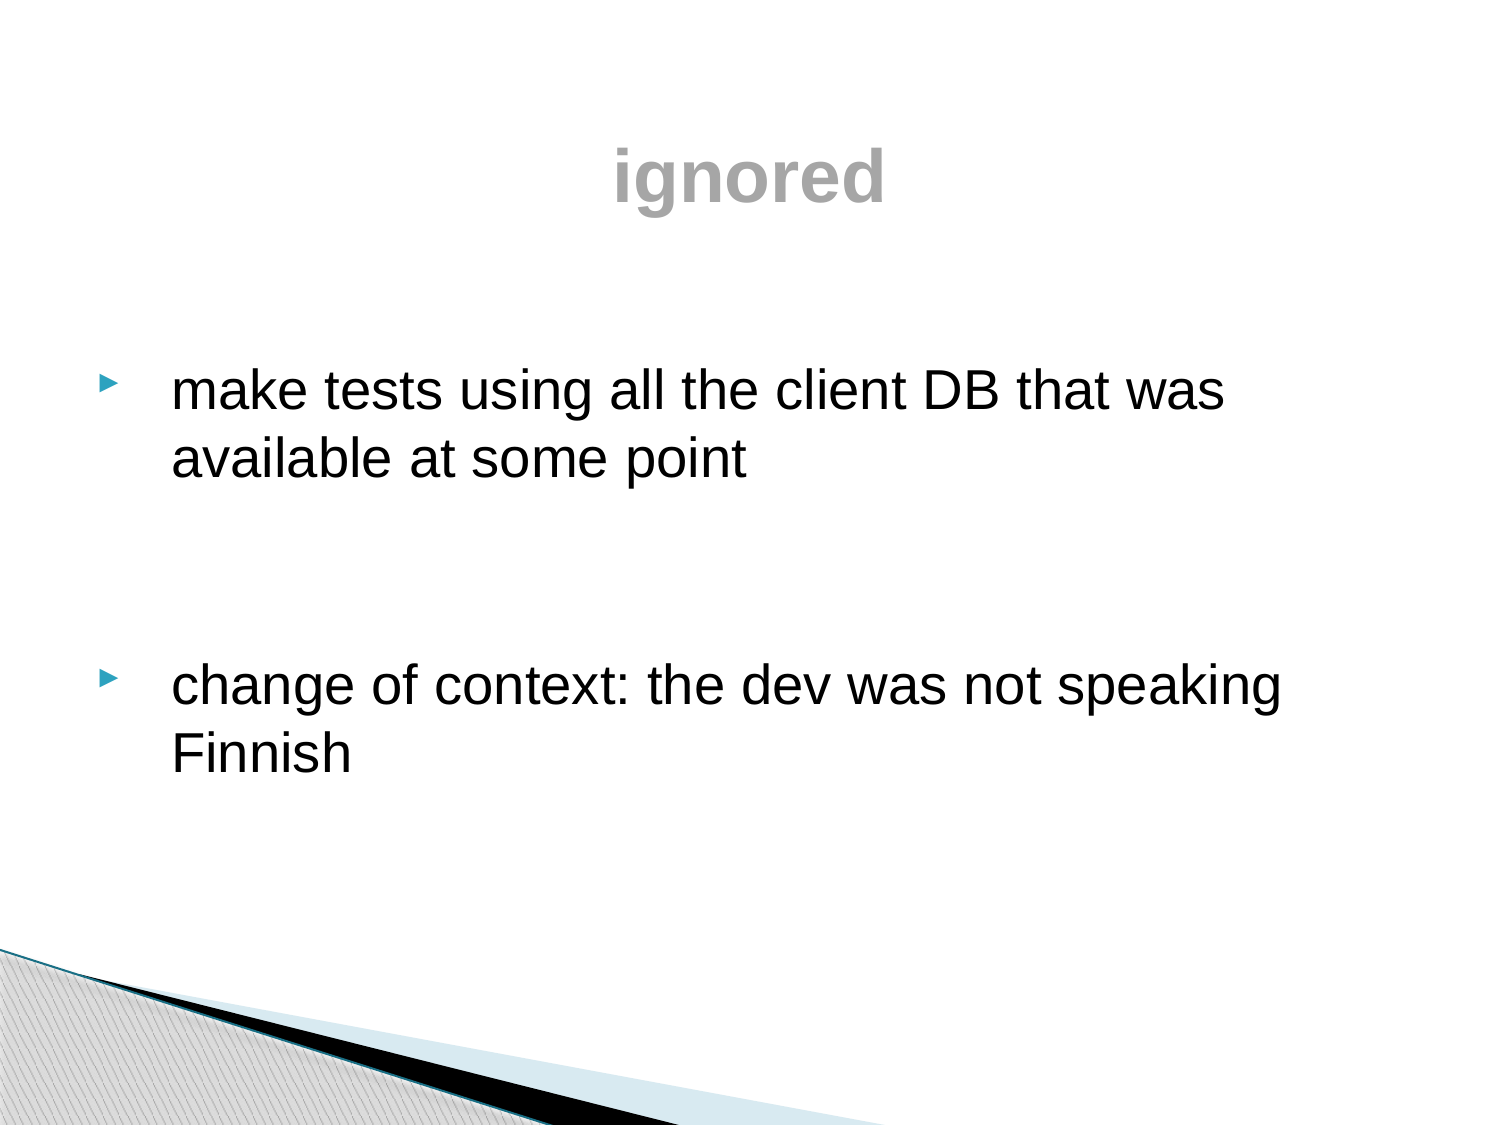

# ignored

make tests using all the client DB that was available at some point

change of context: the dev was not speaking Finnish